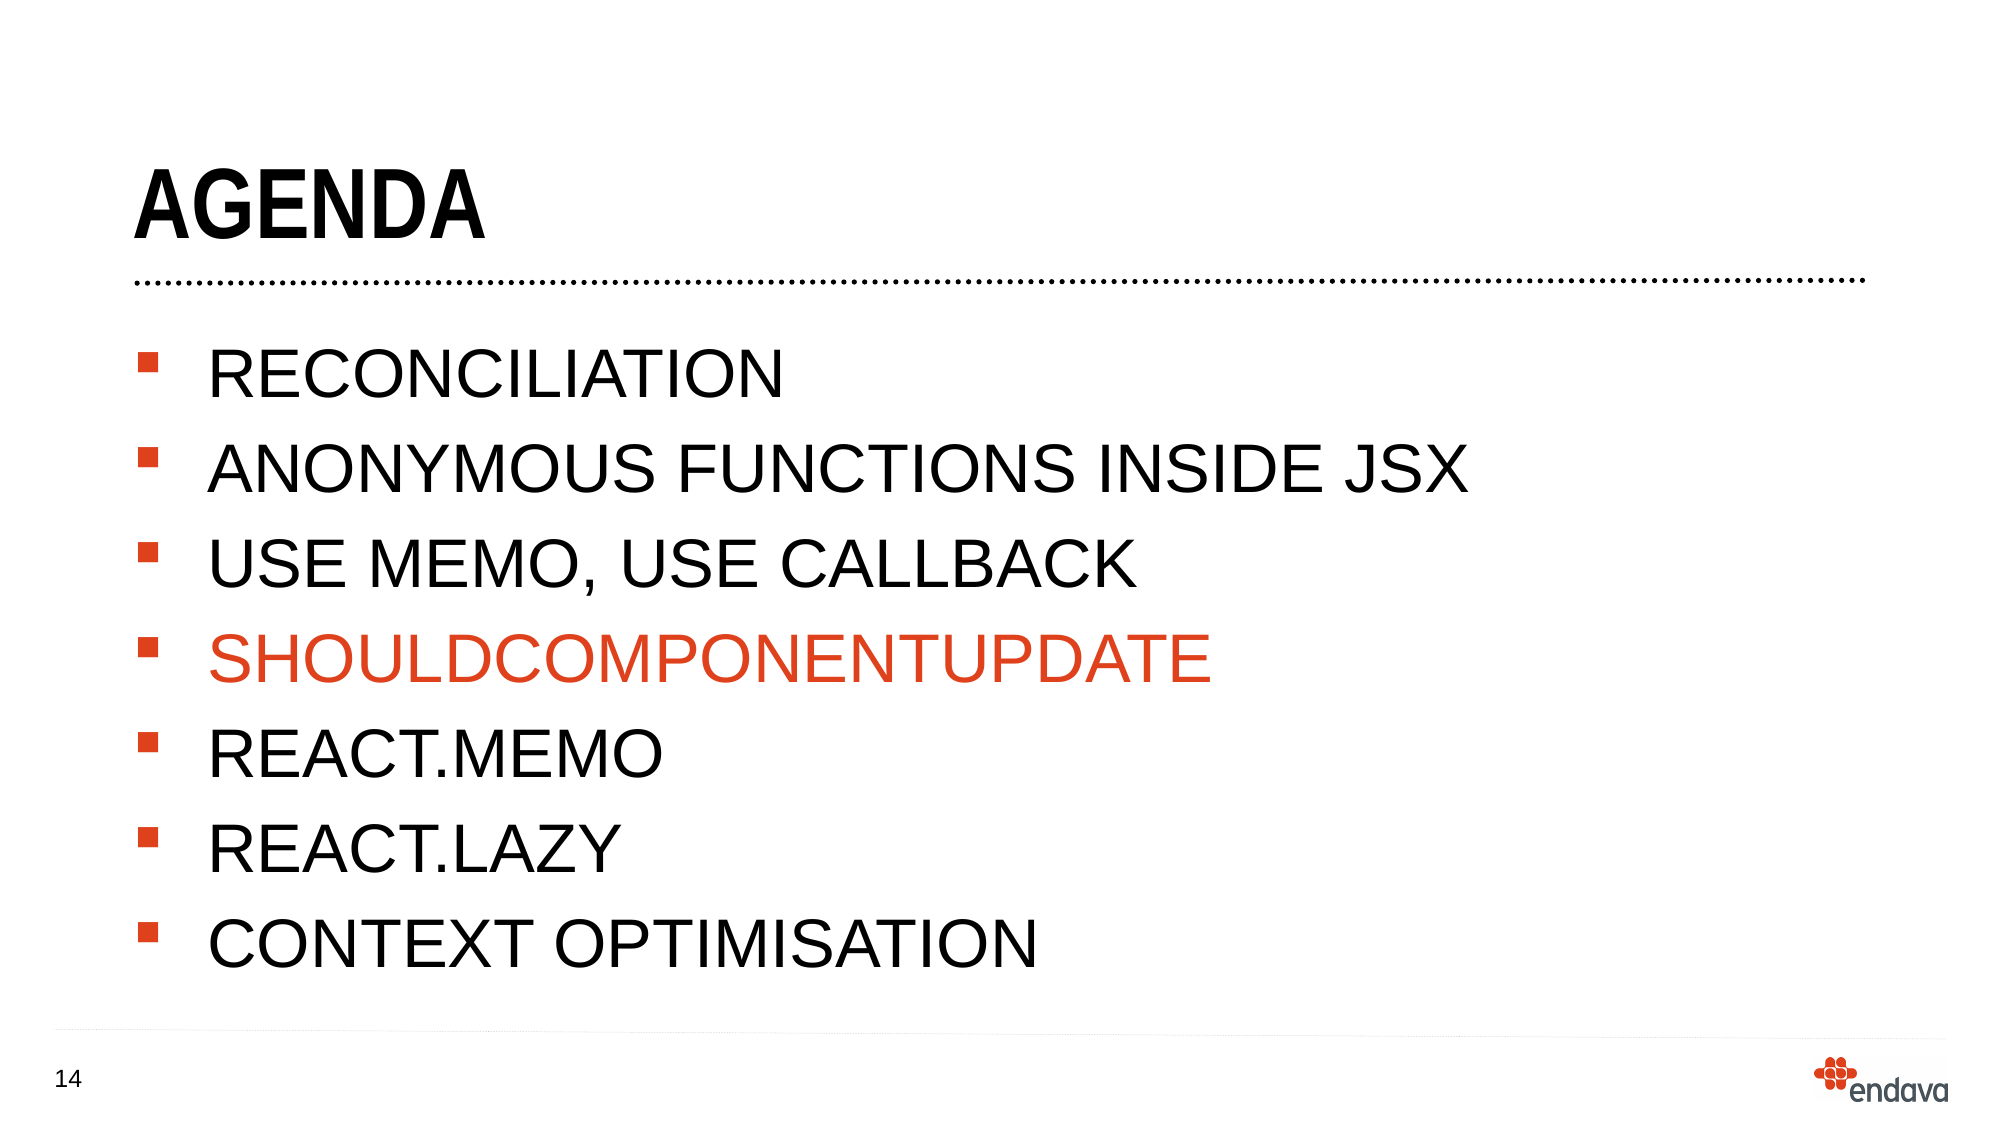

# agenda
Reconciliation
Anonymous functions inside jsx
use memo, use callback
shouldComponentUpdate
React.memo
React.lazy
Context optimisation